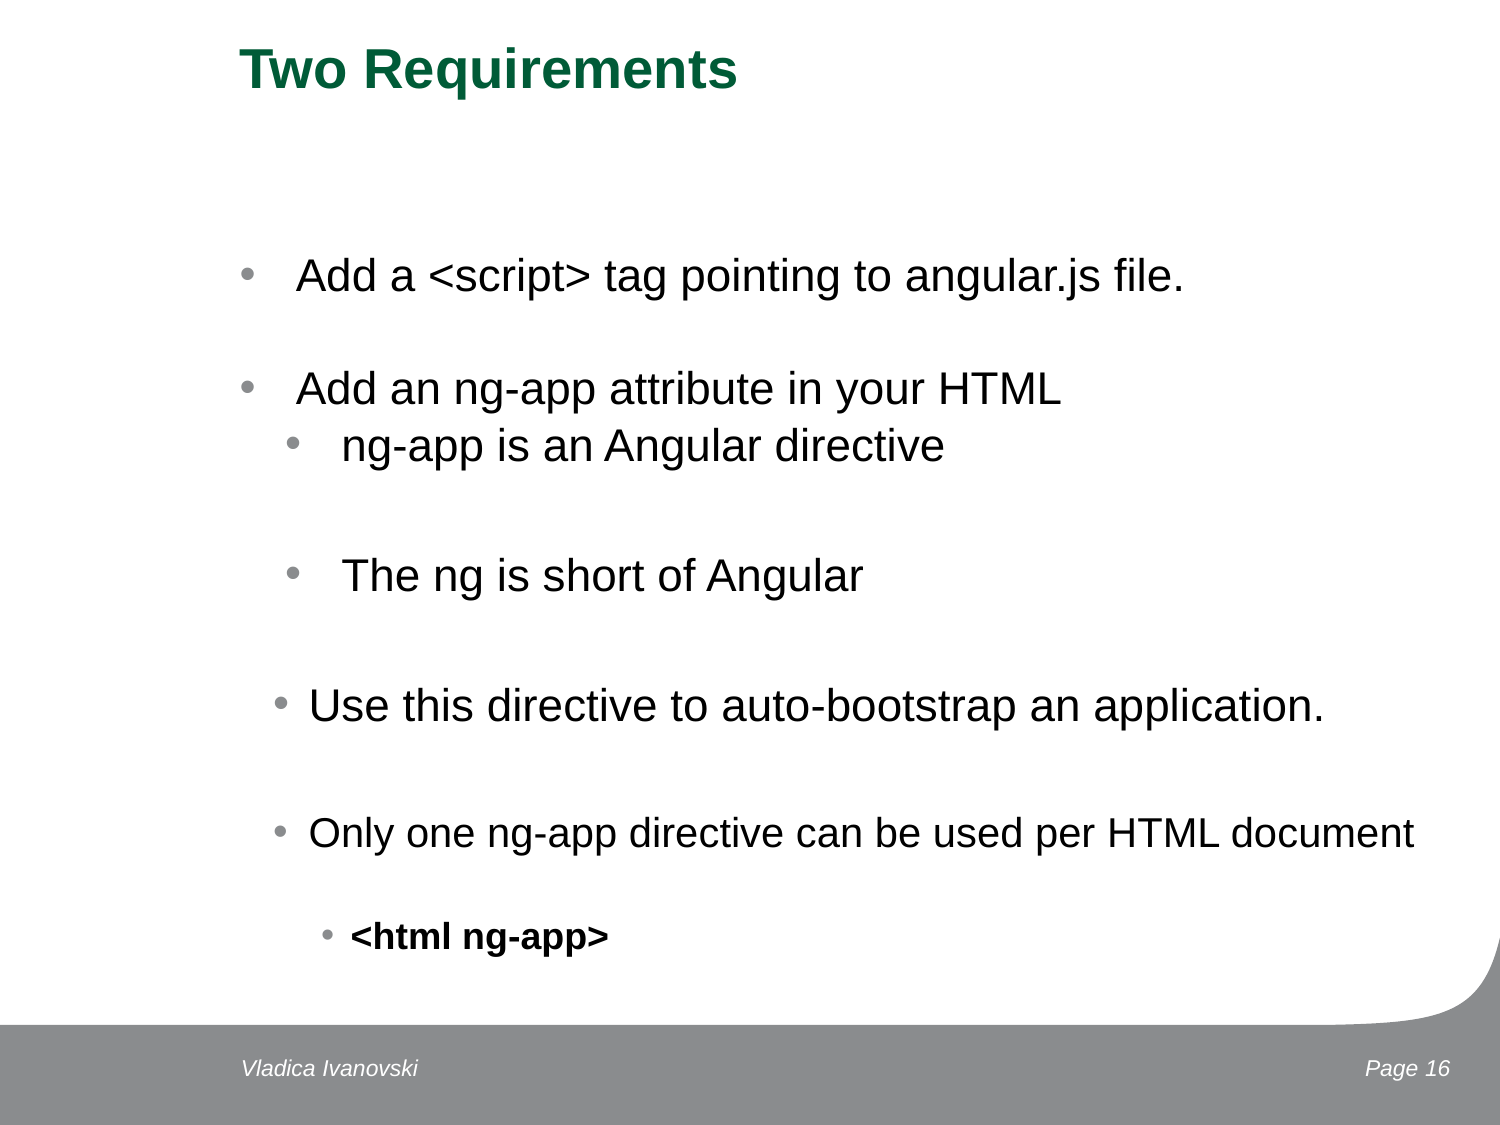

# Two Requirements
Add a <script> tag pointing to angular.js file.

Add an ng-app attribute in your HTML
ng-app is an Angular directive

The ng is short of Angular

Use this directive to auto-bootstrap an application.

Only one ng-app directive can be used per HTML document

<html ng-app>

Vladica Ivanovski
 Page 16